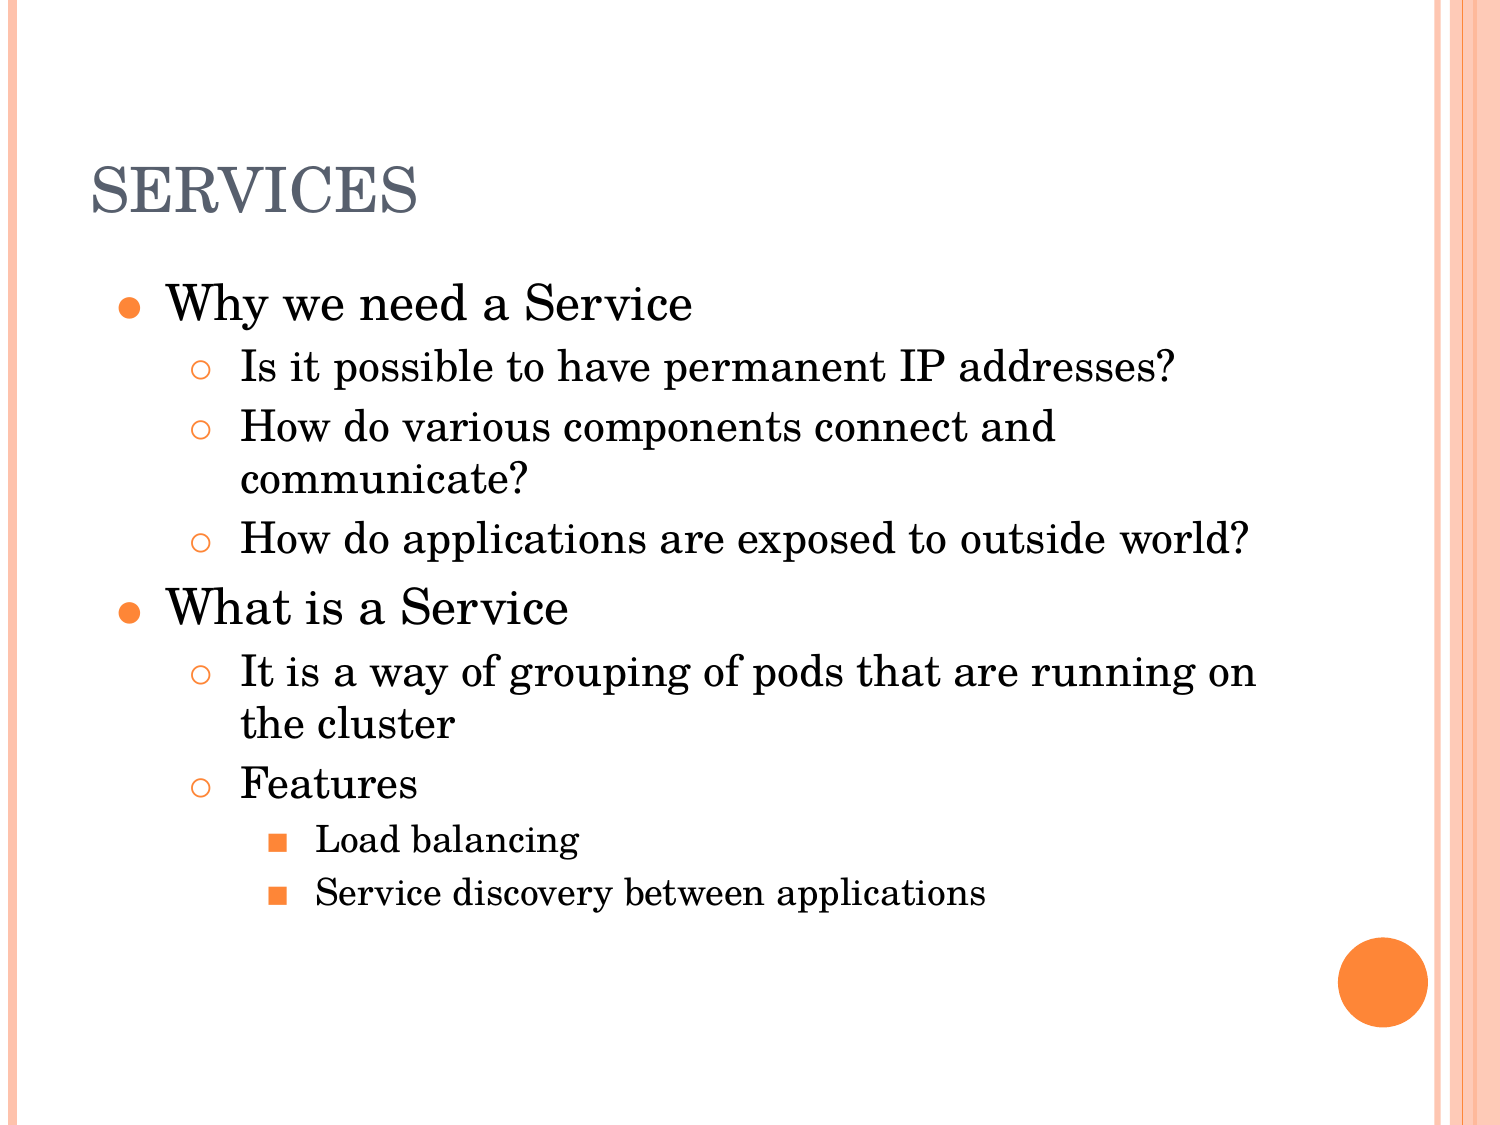

# Services
Why we need a Service
Is it possible to have permanent IP addresses?
How do various components connect and communicate?
How do applications are exposed to outside world?
What is a Service
It is a way of grouping of pods that are running on the cluster
Features
Load balancing
Service discovery between applications